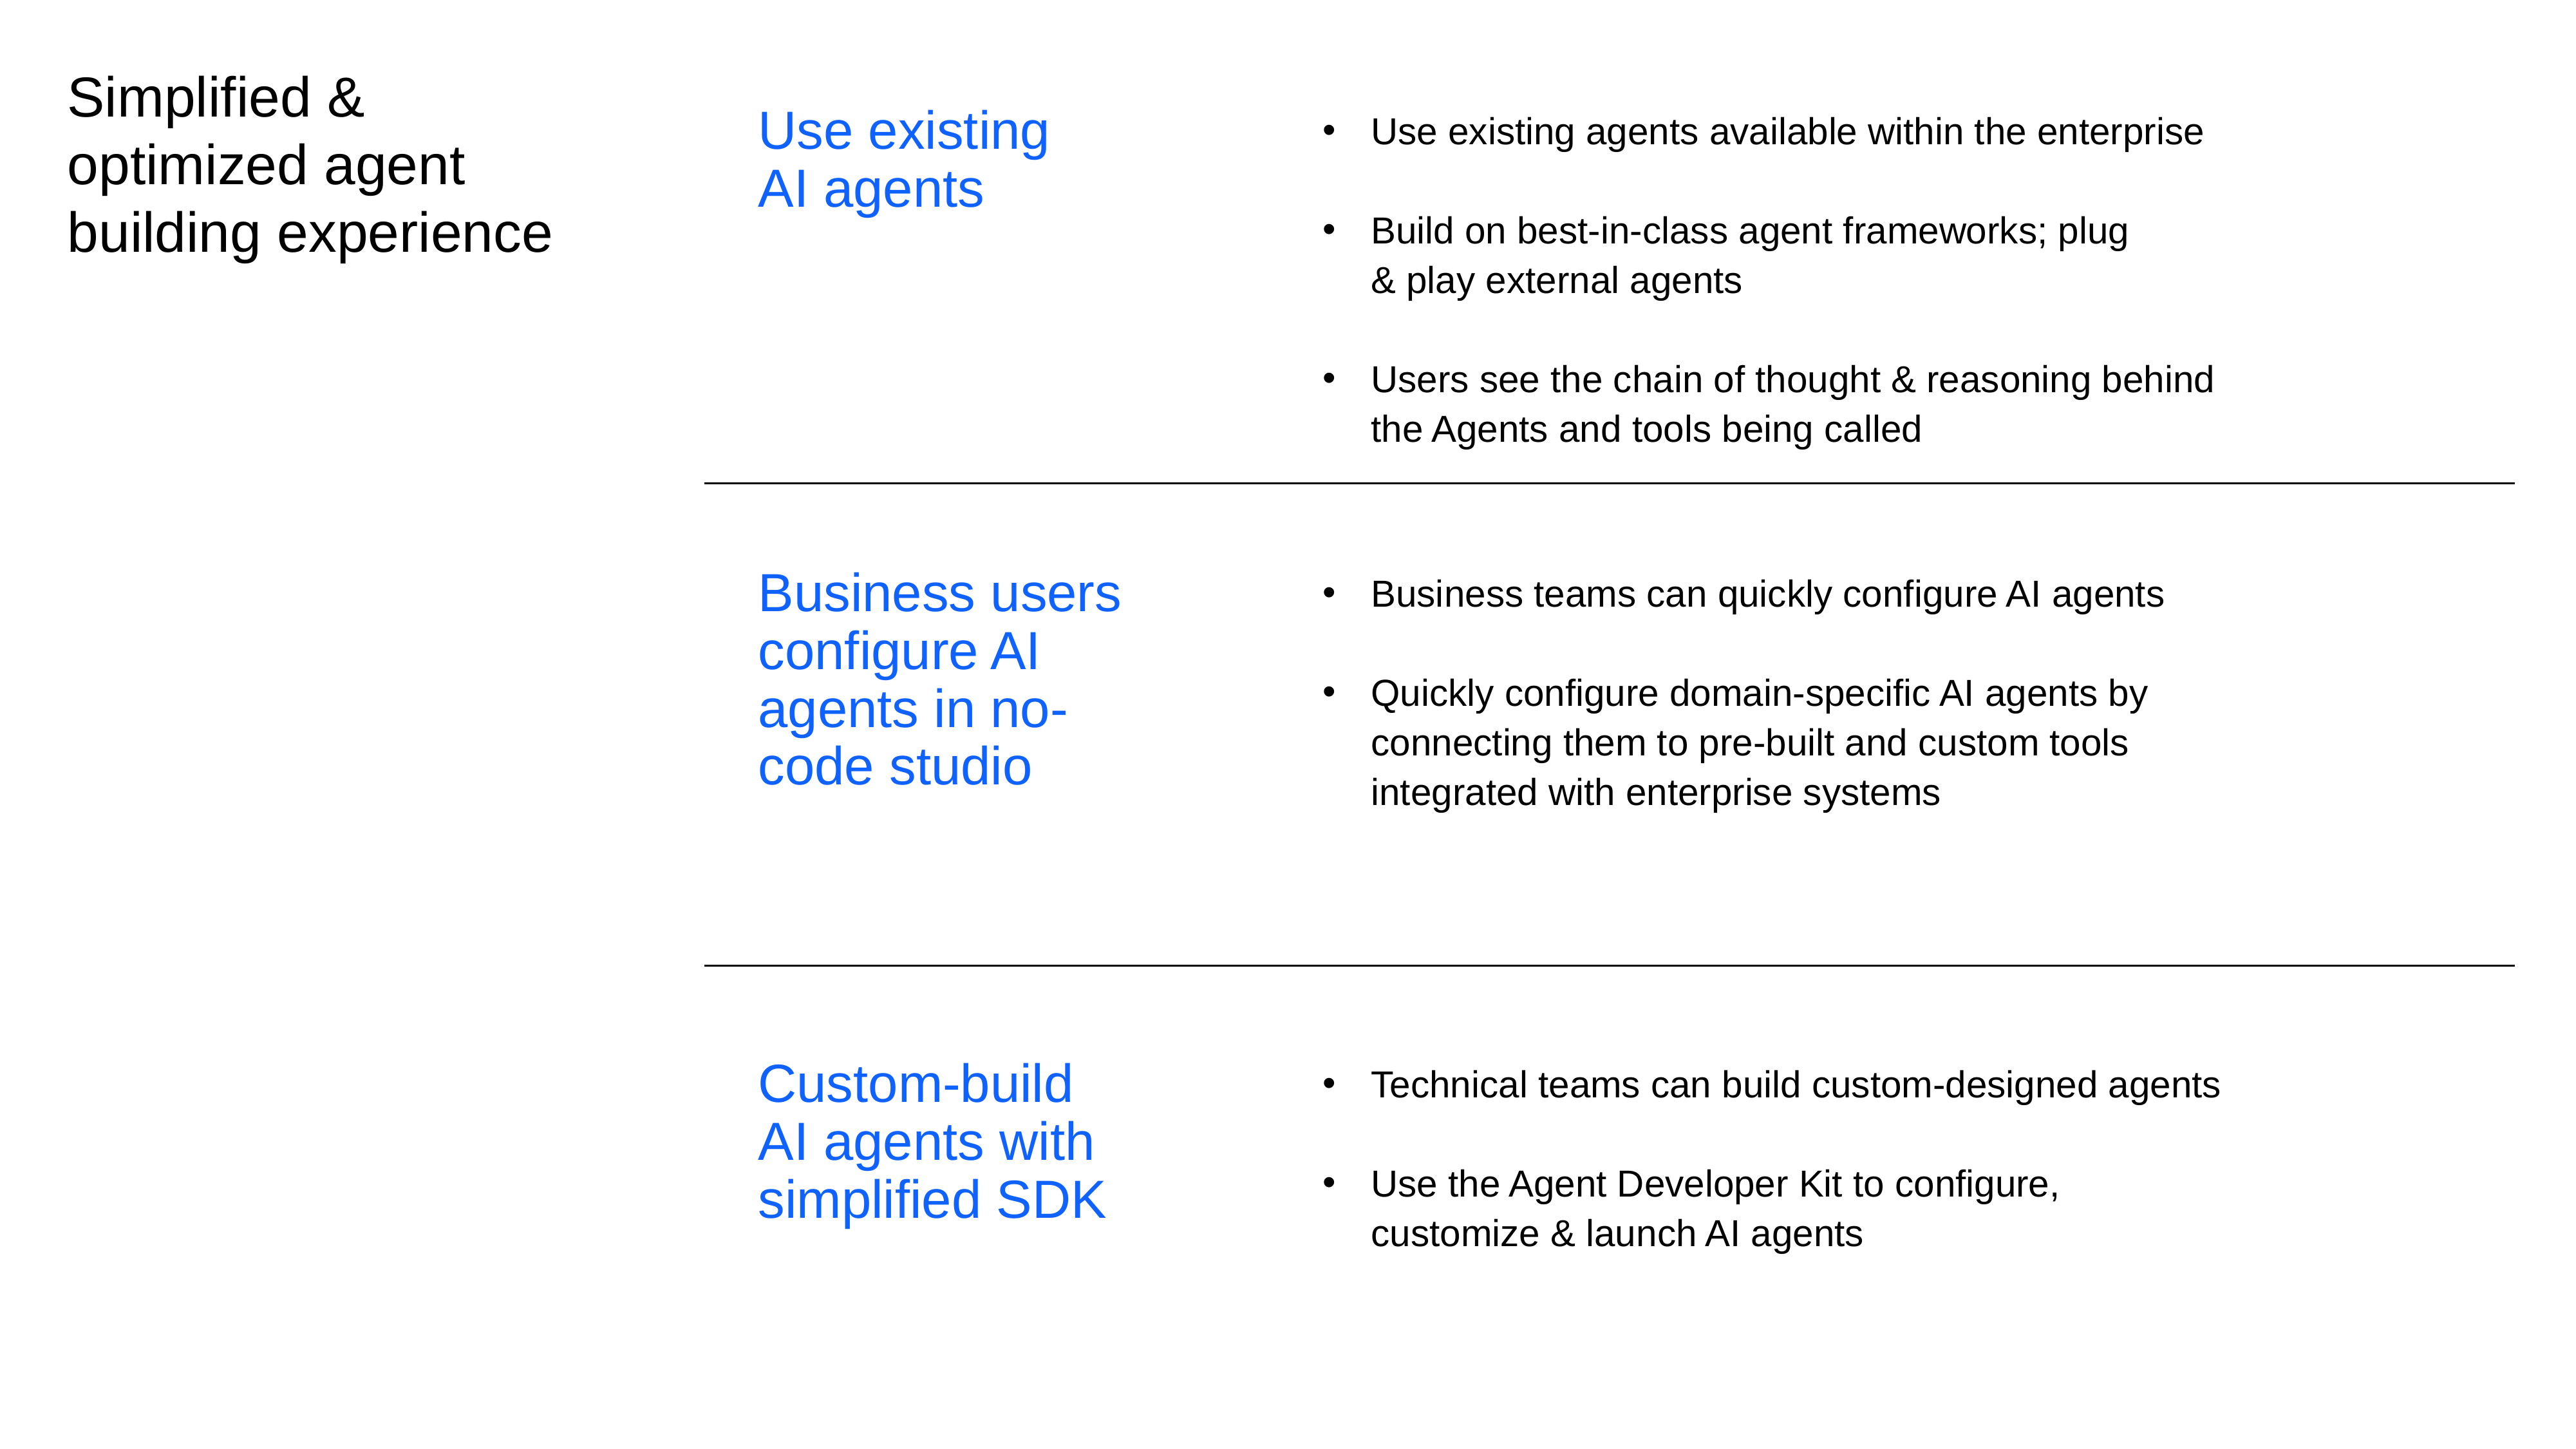

# Simplified & optimized agent building experience
Use existing
AI agents
Use existing agents available within the enterprise

Build on best-in-class agent frameworks; plug
& play external agents

Users see the chain of thought & reasoning behind the Agents and tools being called

Business users configure AI agents in no-code studio

Business teams can quickly configure AI agents

Quickly configure domain-specific AI agents by connecting them to pre-built and custom tools integrated with enterprise systems
Custom-build
AI agents with simplified SDK
Technical teams can build custom-designed agents

Use the Agent Developer Kit to configure, customize & launch AI agents